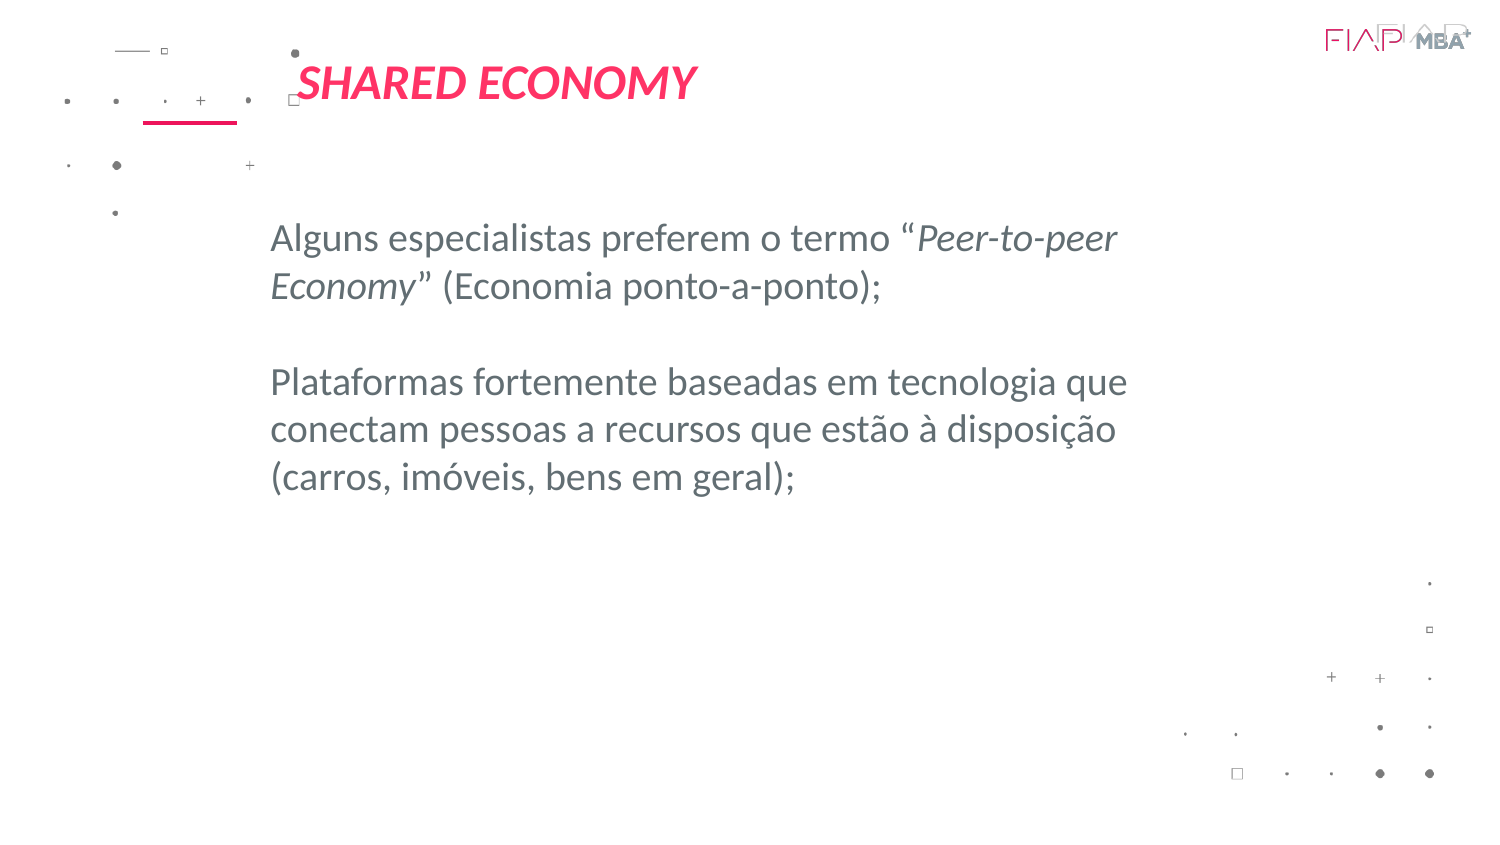

SHARED ECONOMY
Alguns especialistas preferem o termo “Peer-to-peer Economy” (Economia ponto-a-ponto);

Plataformas fortemente baseadas em tecnologia que conectam pessoas a recursos que estão à disposição (carros, imóveis, bens em geral);